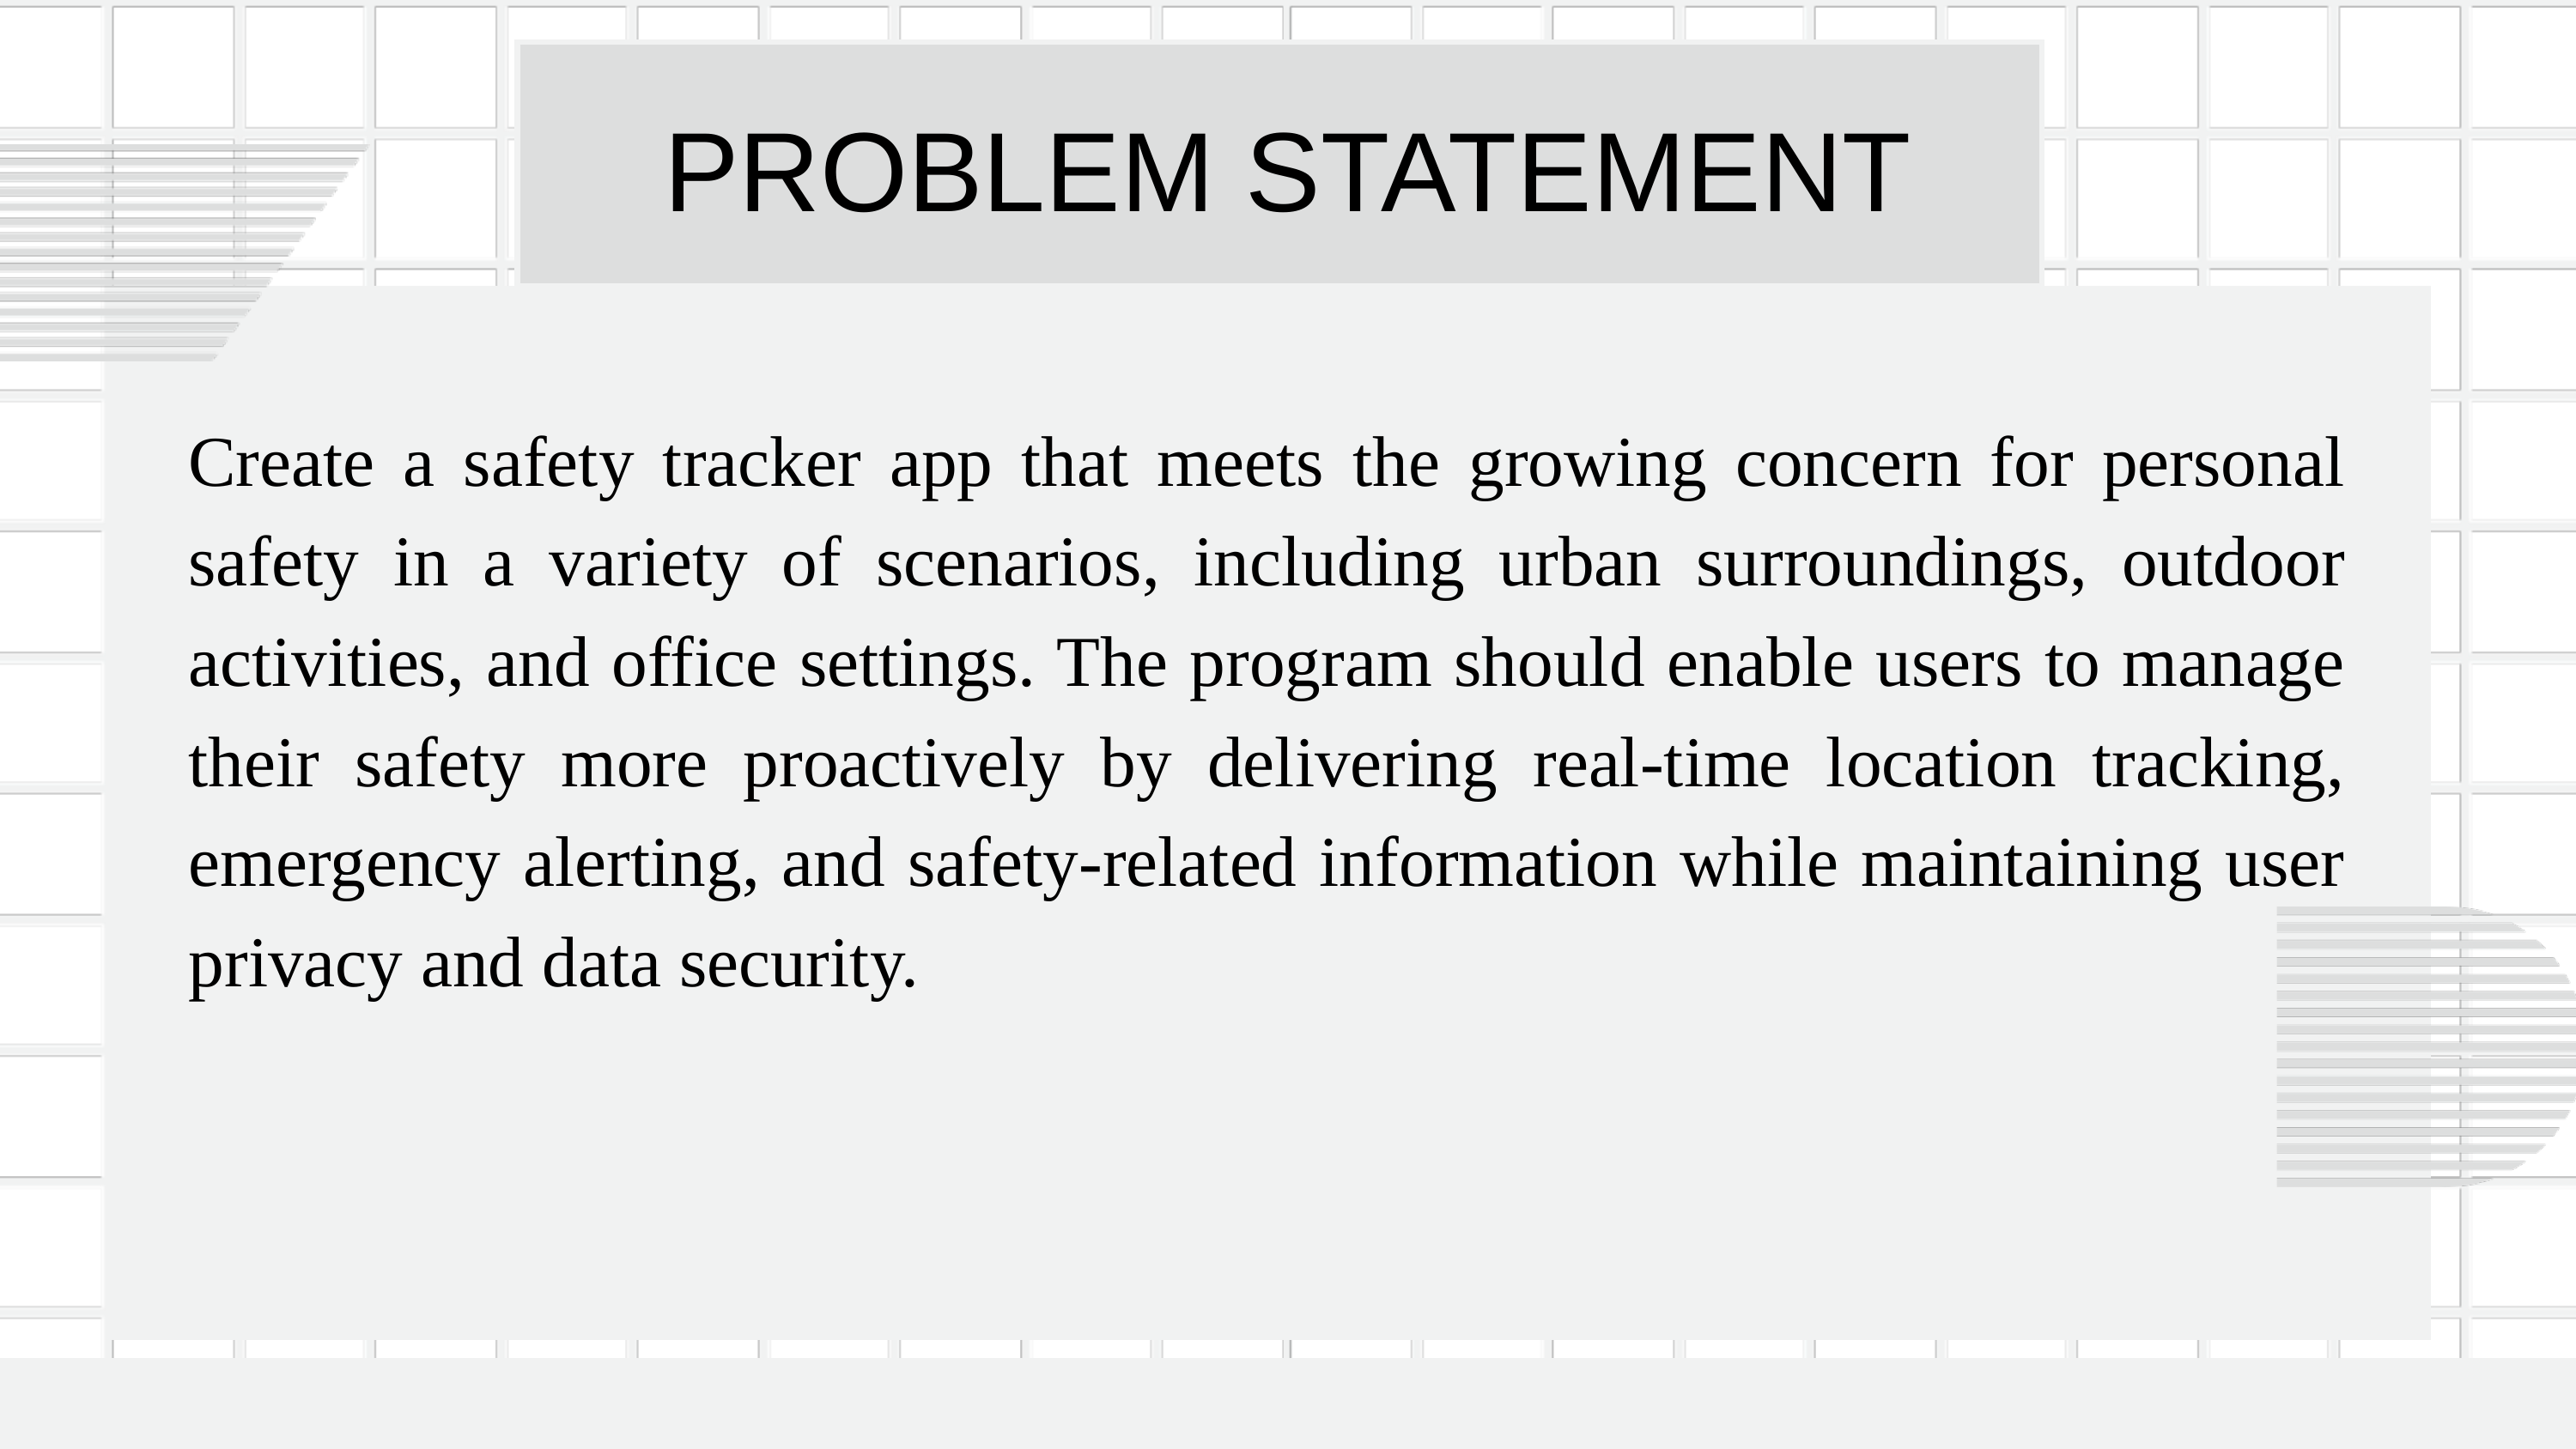

PROBLEM STATEMENT

Create a safety tracker app that meets the growing concern for personal safety in a variety of scenarios, including urban surroundings, outdoor activities, and office settings. The program should enable users to manage their safety more proactively by delivering real-time location tracking, emergency alerting, and safety-related information while maintaining user privacy and data security.